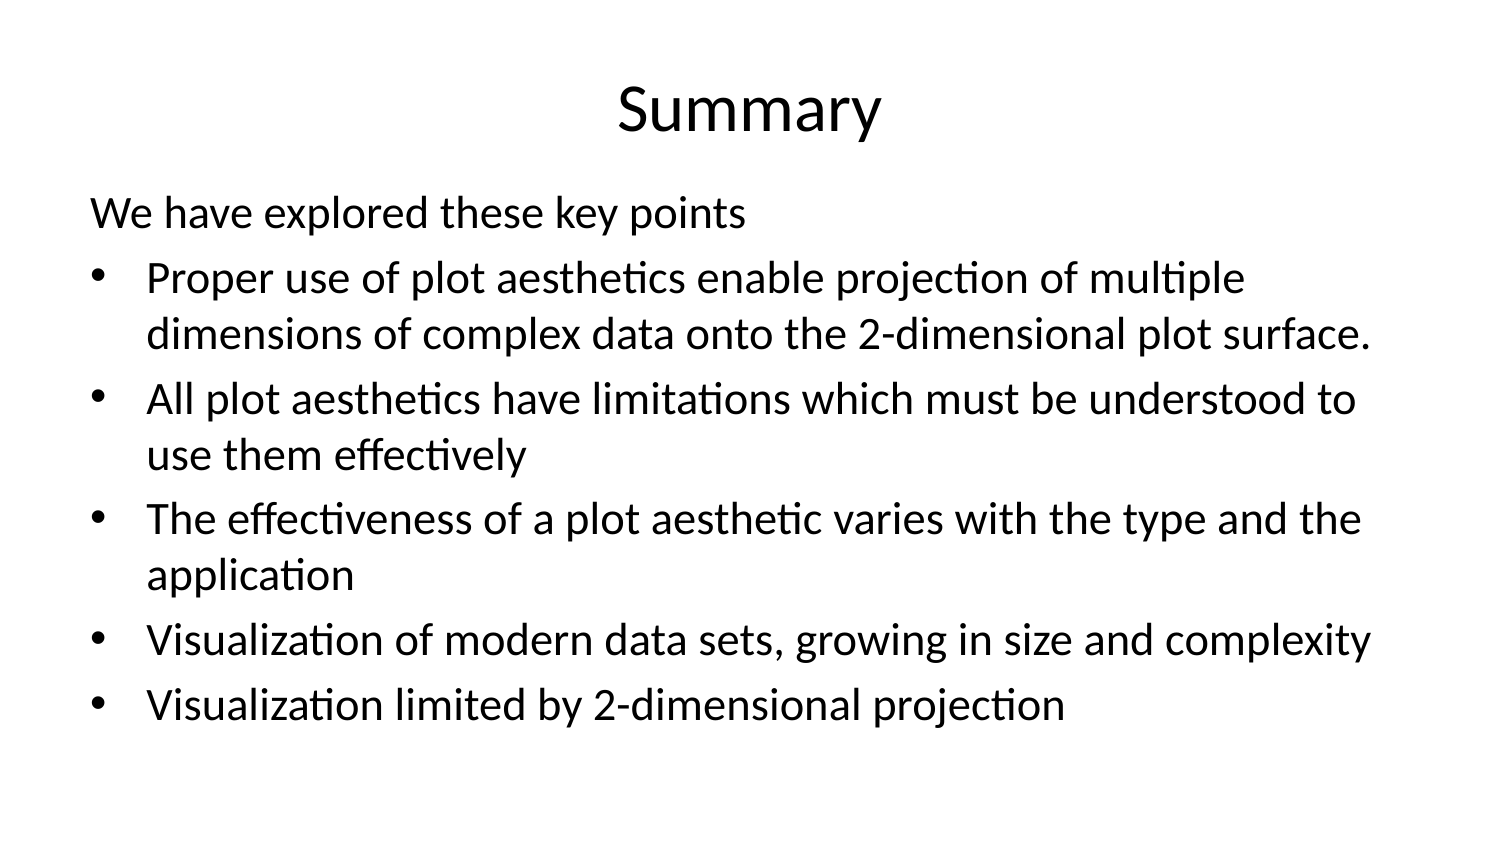

# Summary
We have explored these key points
Proper use of plot aesthetics enable projection of multiple dimensions of complex data onto the 2-dimensional plot surface.
All plot aesthetics have limitations which must be understood to use them effectively
The effectiveness of a plot aesthetic varies with the type and the application
Visualization of modern data sets, growing in size and complexity
Visualization limited by 2-dimensional projection